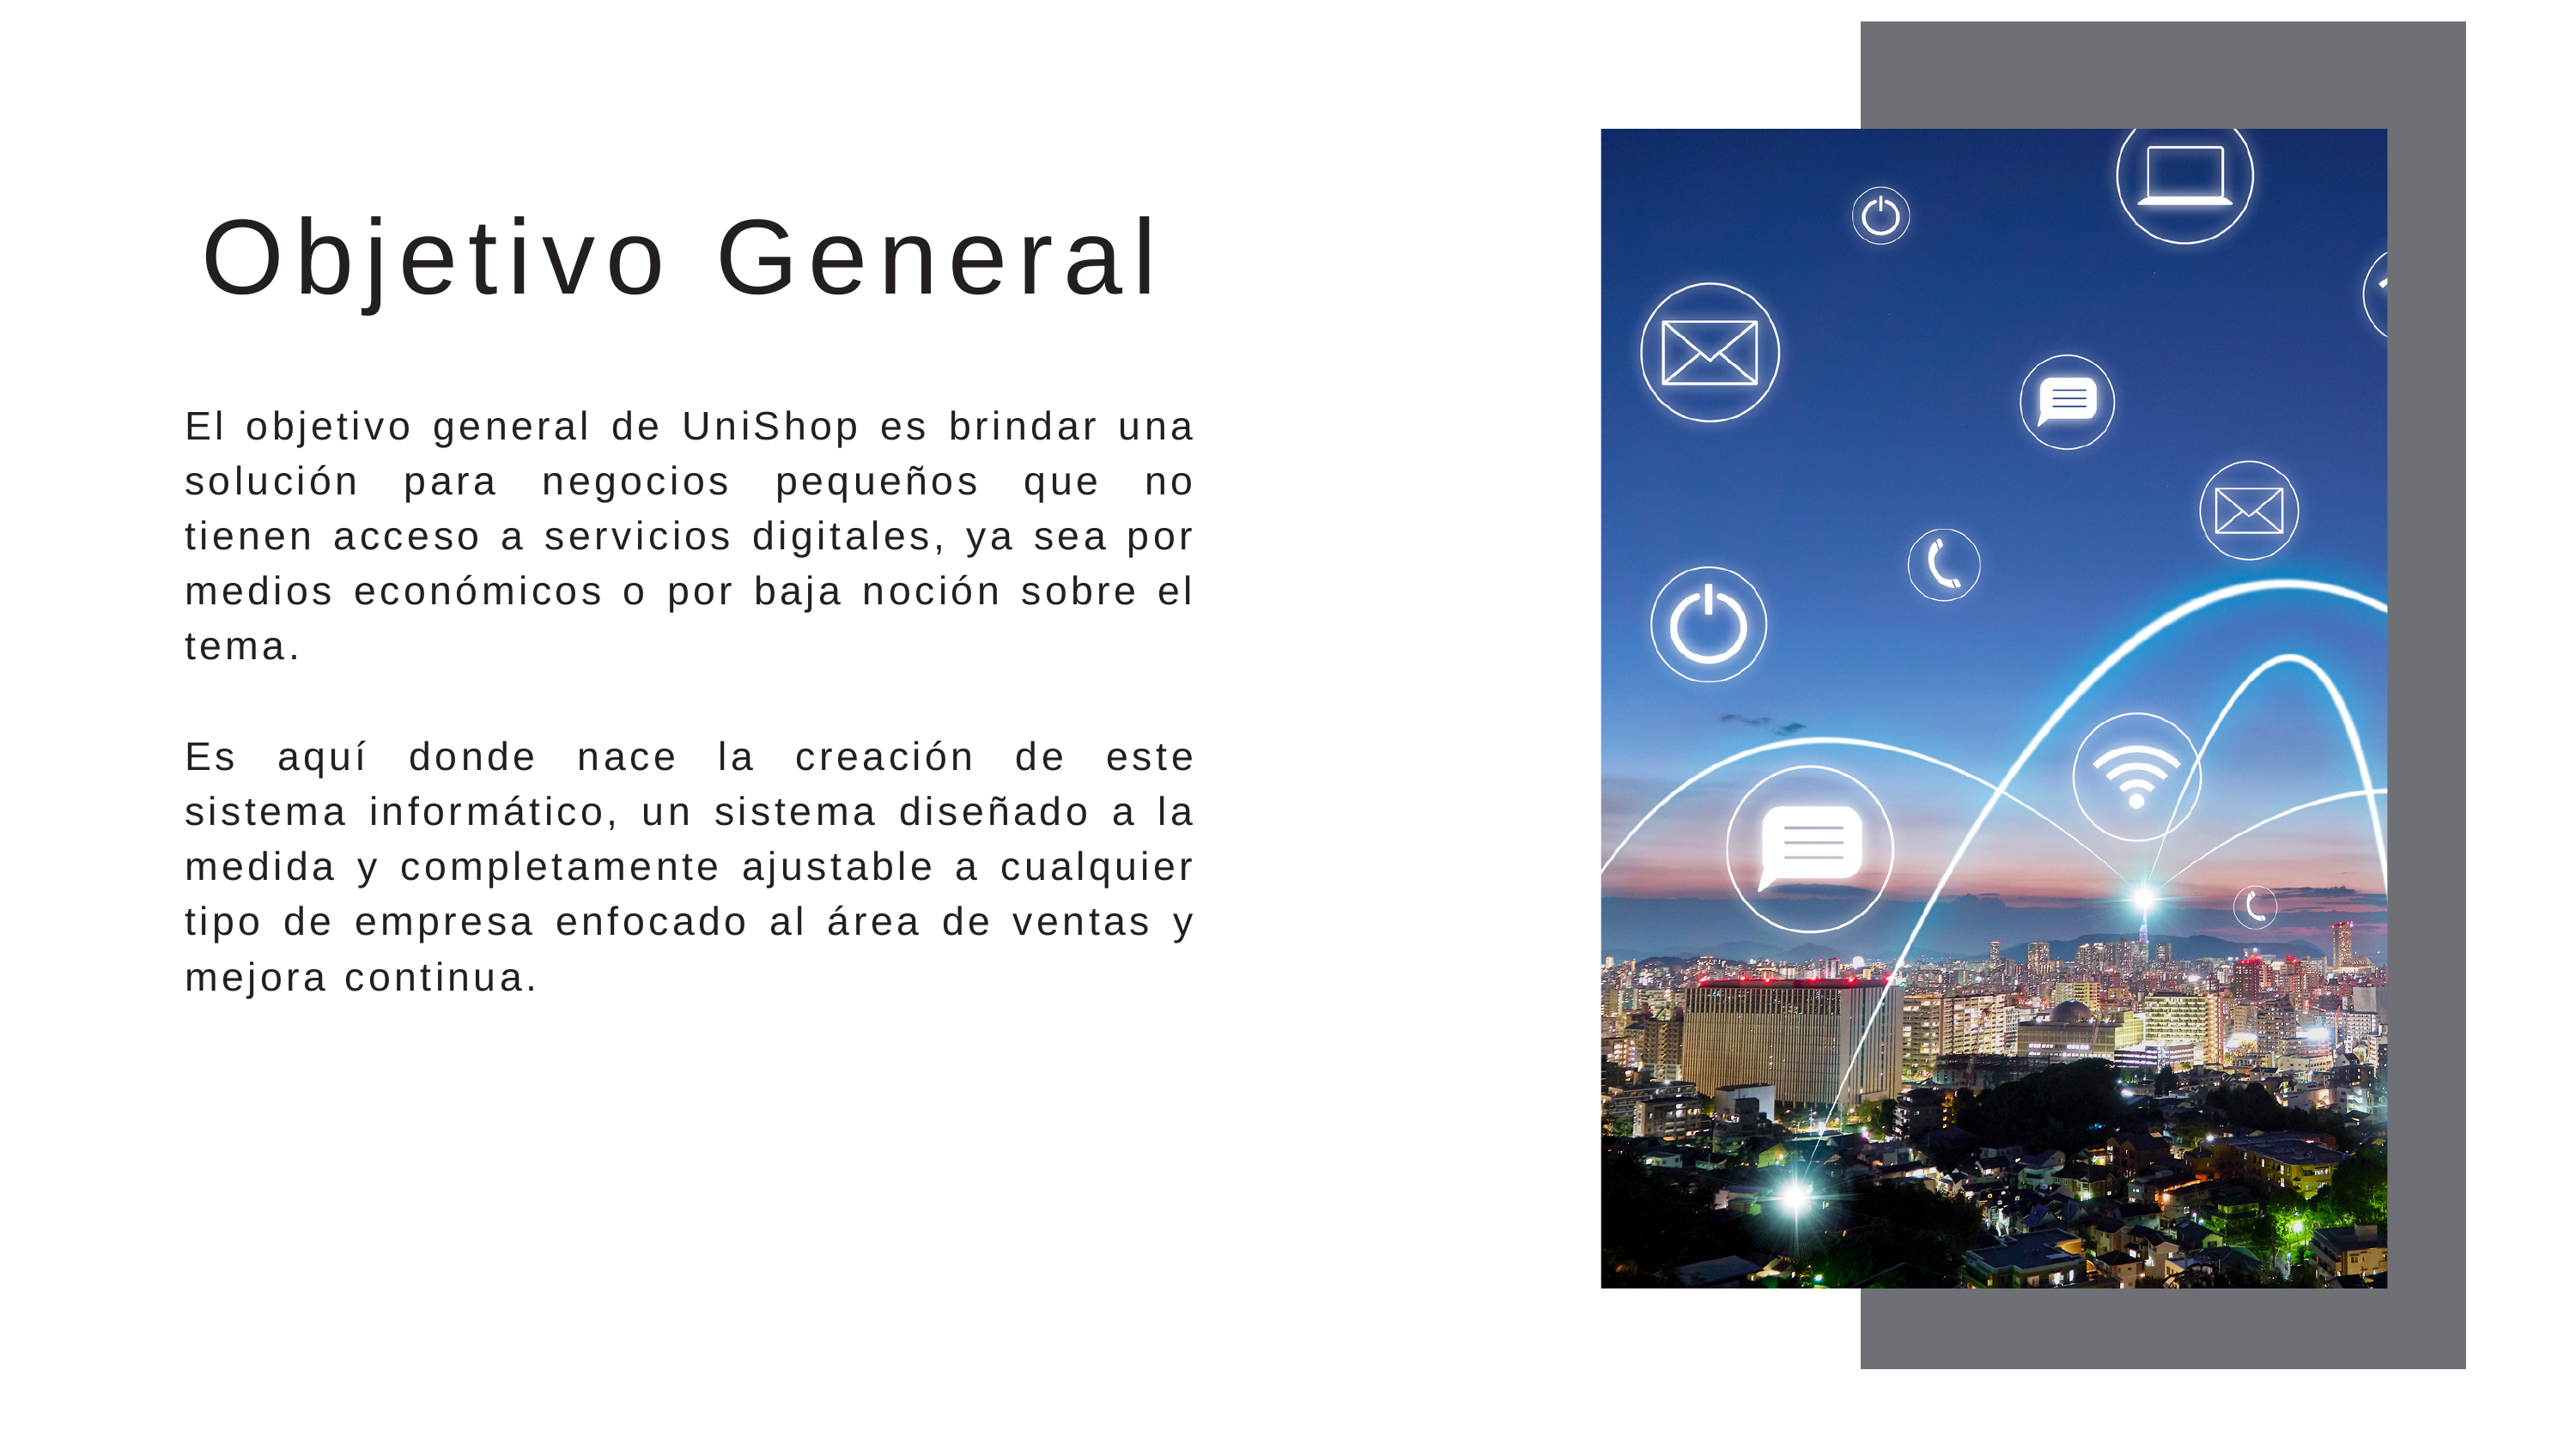

Objetivo General
El objetivo general de UniShop es brindar una solución para negocios pequeños que no tienen acceso a servicios digitales, ya sea por medios económicos o por baja noción sobre el tema.

Es aquí donde nace la creación de este sistema informático, un sistema diseñado a la medida y completamente ajustable a cualquier tipo de empresa enfocado al área de ventas y mejora continua.